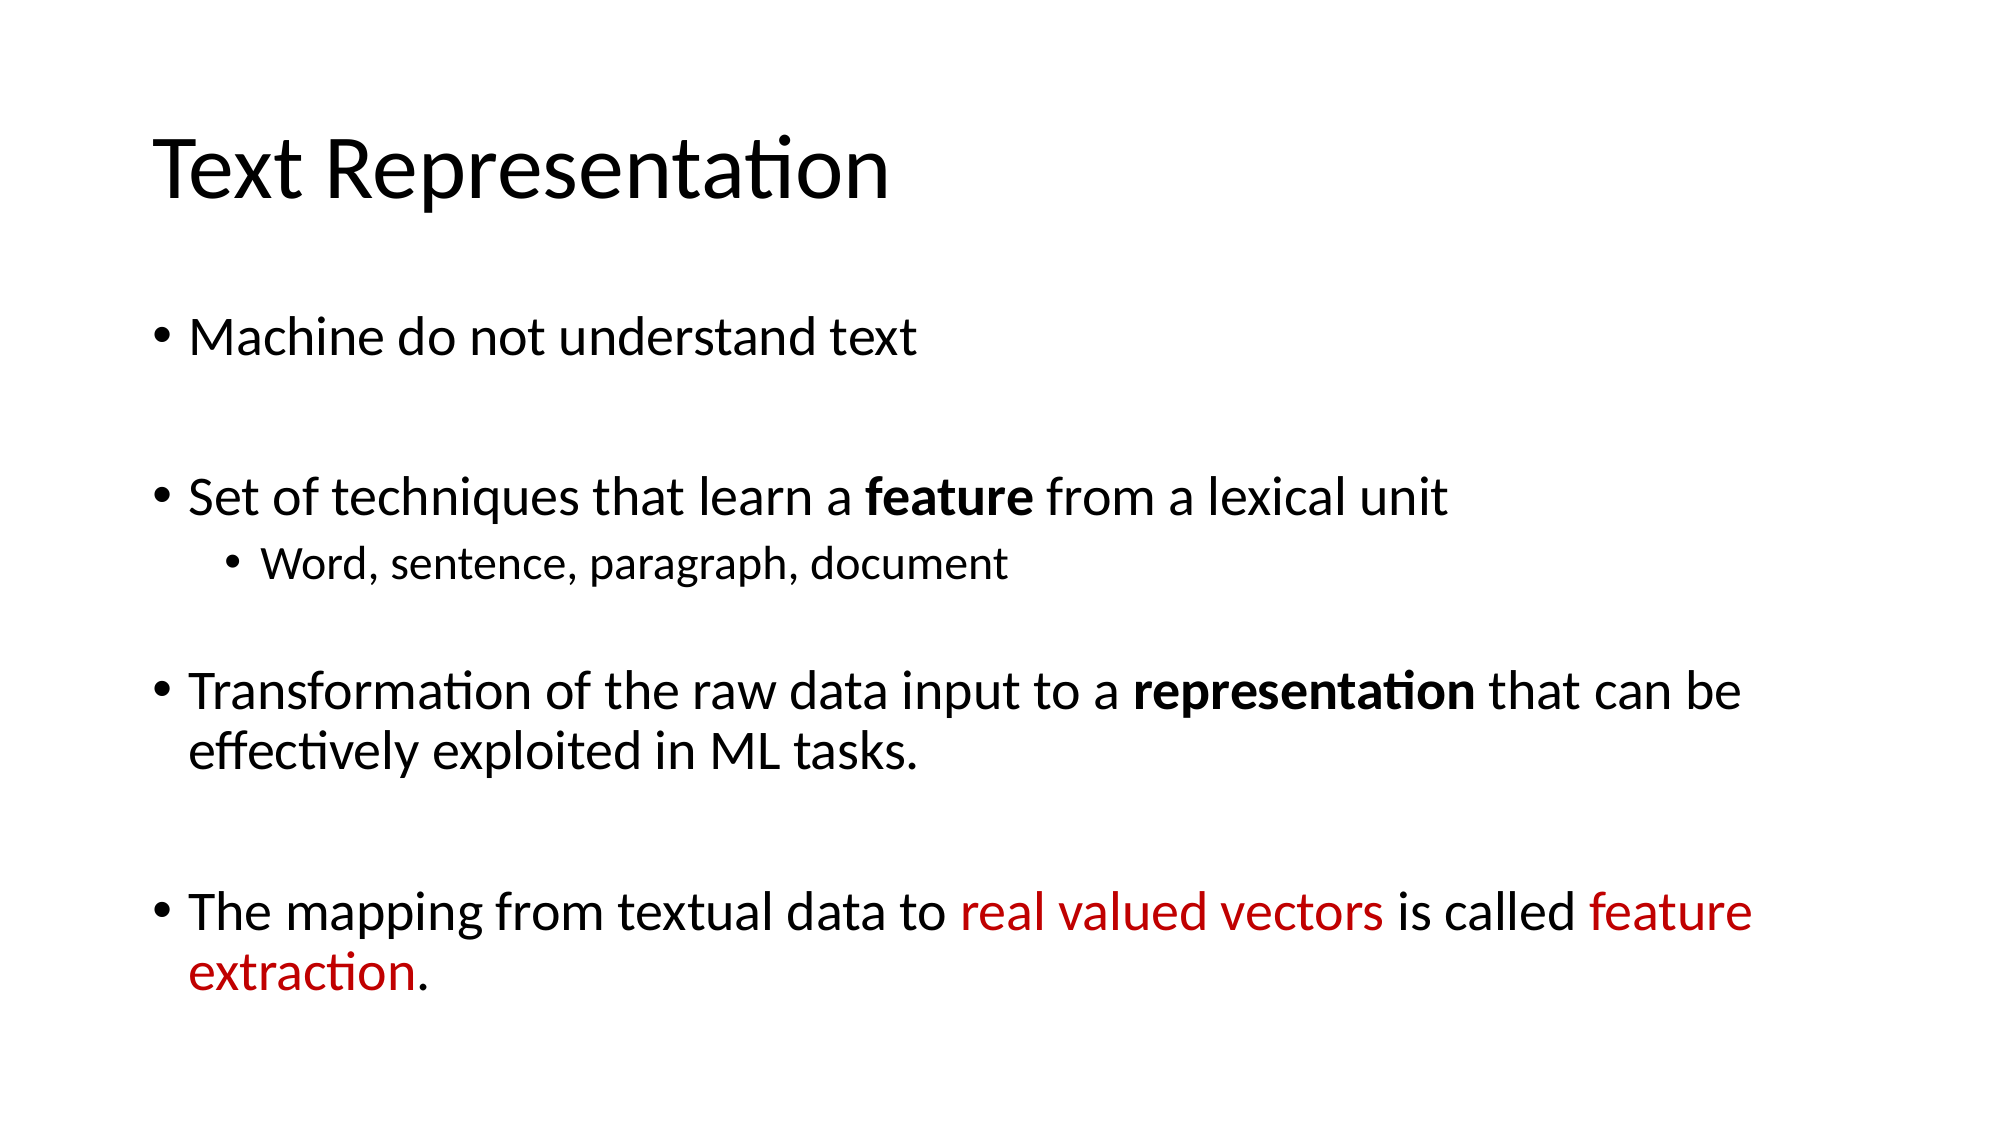

# Text Representation
Machine do not understand text

Set of techniques that learn a feature from a lexical unit
Word, sentence, paragraph, document
Transformation of the raw data input to a representation that can be effectively exploited in ML tasks.

The mapping from textual data to real valued vectors is called feature extraction.